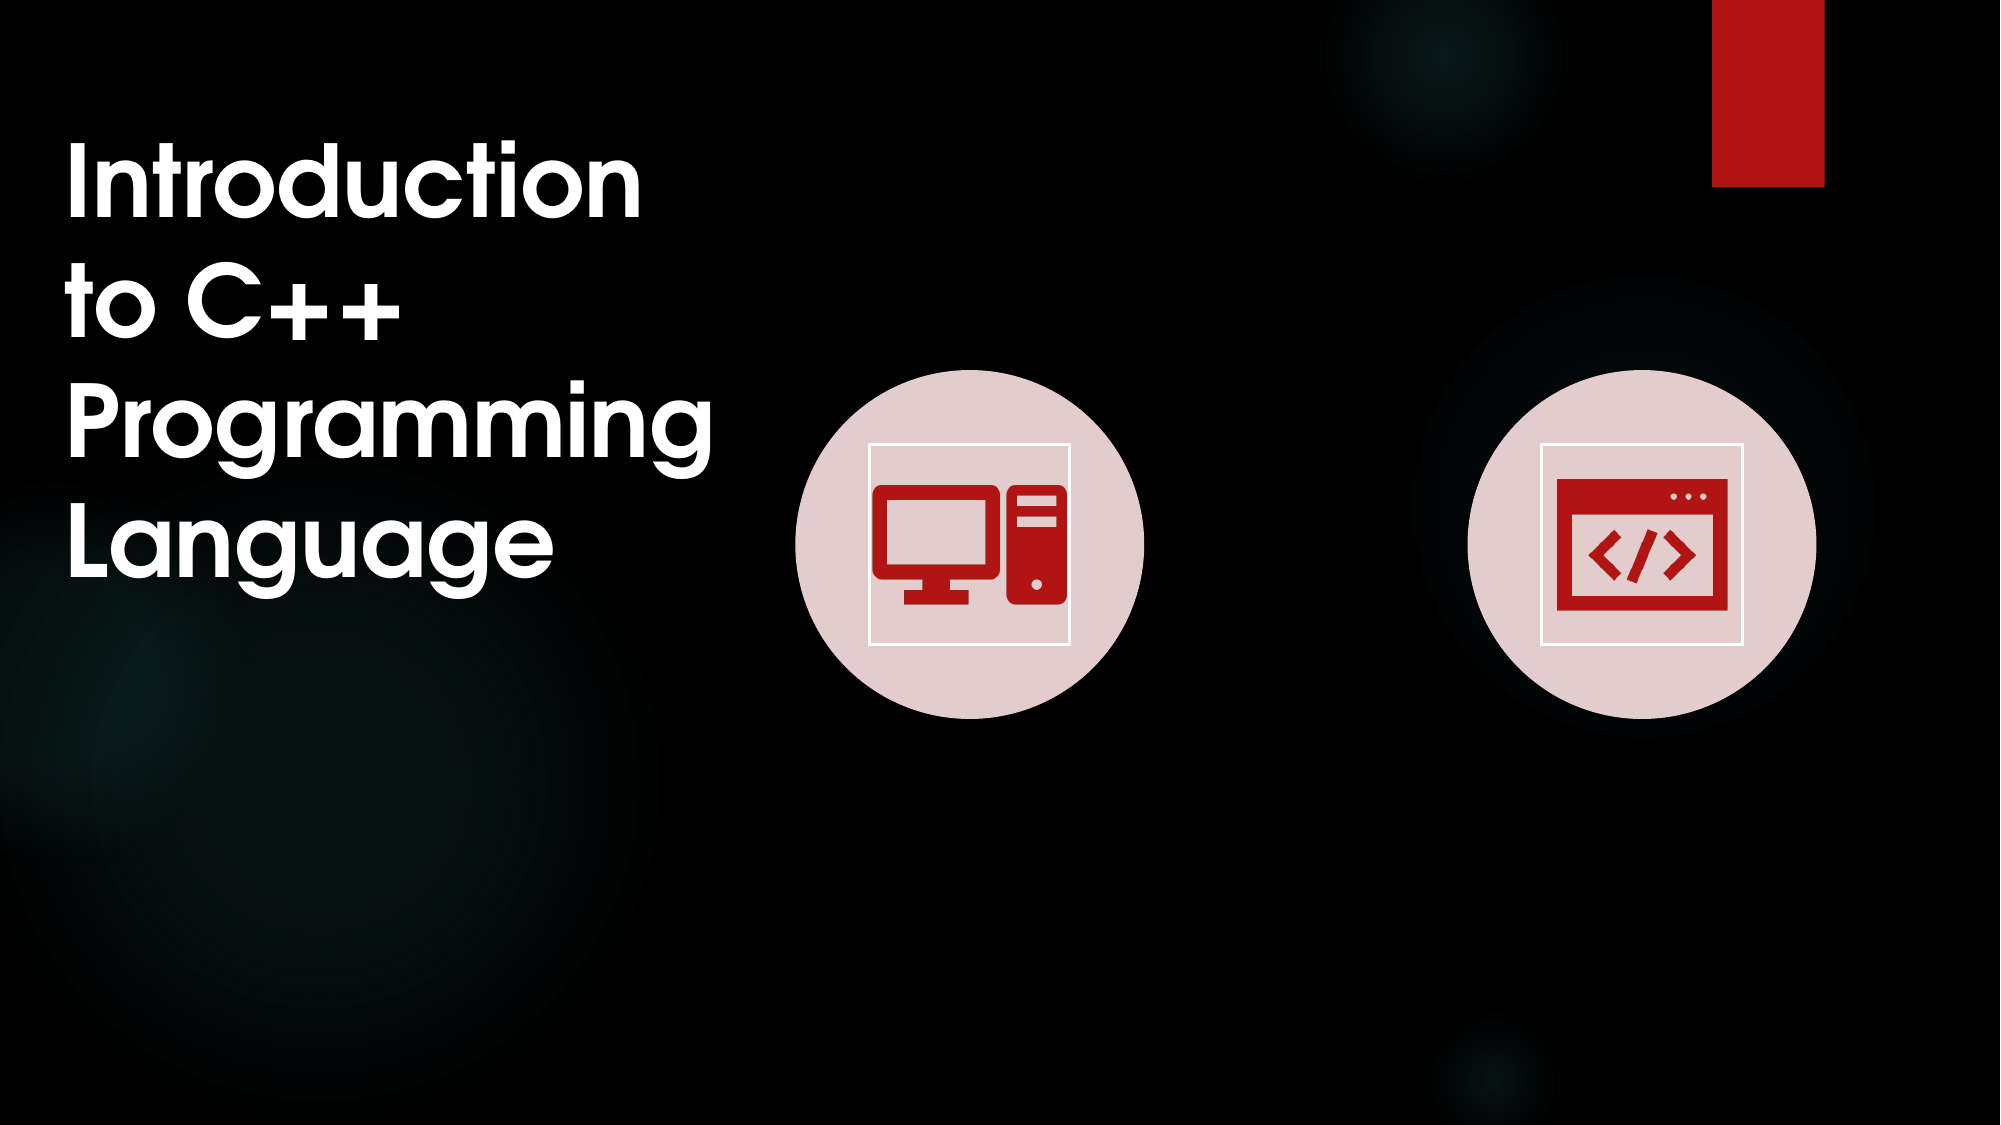

Introduction to C++ Programming Language
C++ is a powerful and versatile programming language that was developed by Bjarne Stroustrup in 1983.
It is an extension of the C programming language and is widely used in various domains due to its efficiency, performance, and support for object-oriented programming.